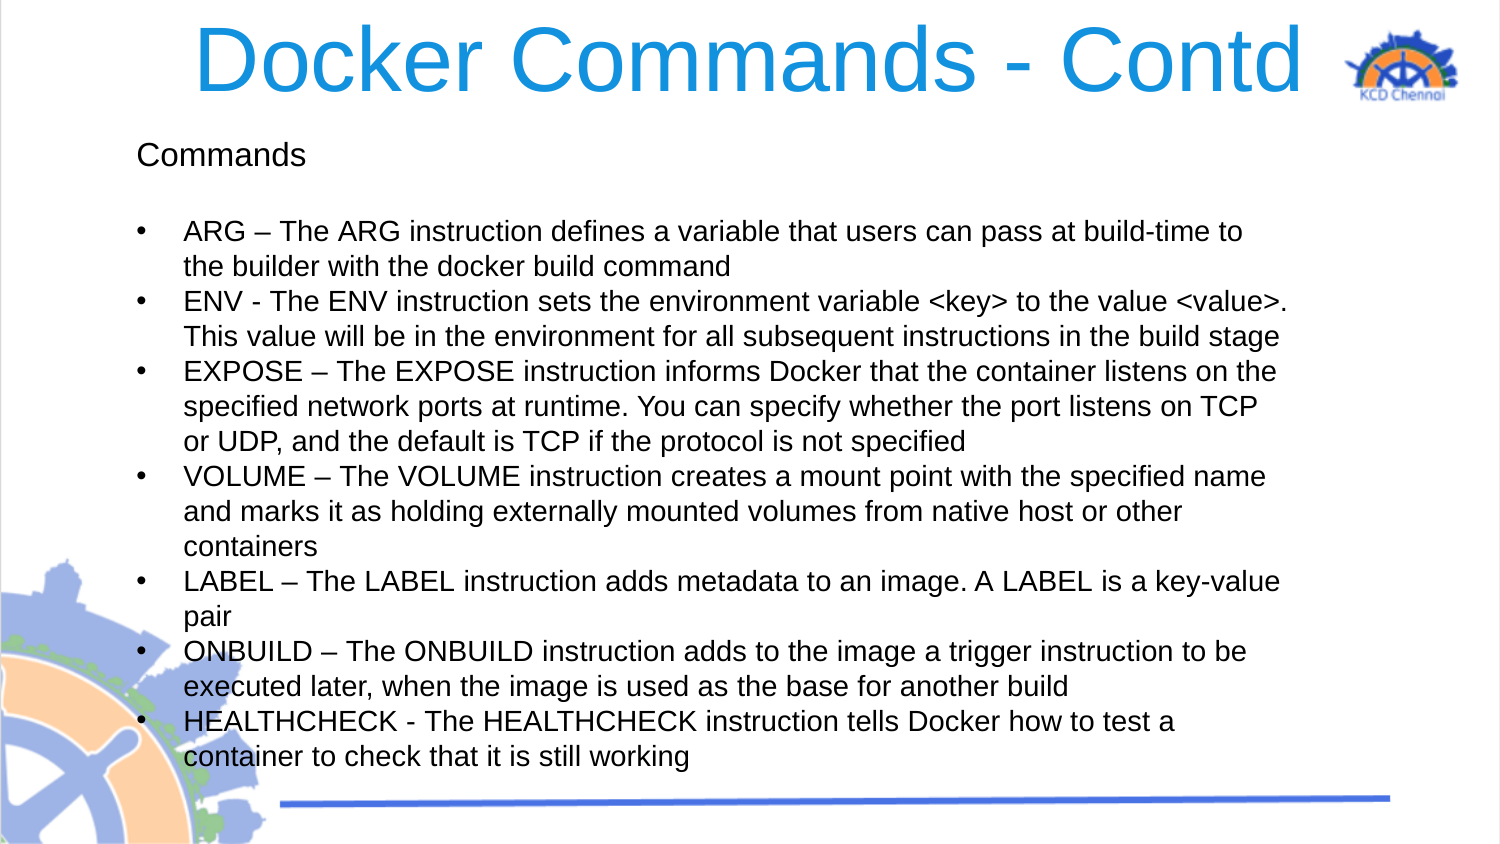

# Docker Commands - Contd
Commands

ARG – The ARG instruction defines a variable that users can pass at build-time to the builder with the docker build command
ENV - The ENV instruction sets the environment variable <key> to the value <value>. This value will be in the environment for all subsequent instructions in the build stage
EXPOSE – The EXPOSE instruction informs Docker that the container listens on the specified network ports at runtime. You can specify whether the port listens on TCP or UDP, and the default is TCP if the protocol is not specified
VOLUME – The VOLUME instruction creates a mount point with the specified name and marks it as holding externally mounted volumes from native host or other containers
LABEL – The LABEL instruction adds metadata to an image. A LABEL is a key-value pair
ONBUILD – The ONBUILD instruction adds to the image a trigger instruction to be executed later, when the image is used as the base for another build
HEALTHCHECK - The HEALTHCHECK instruction tells Docker how to test a container to check that it is still working